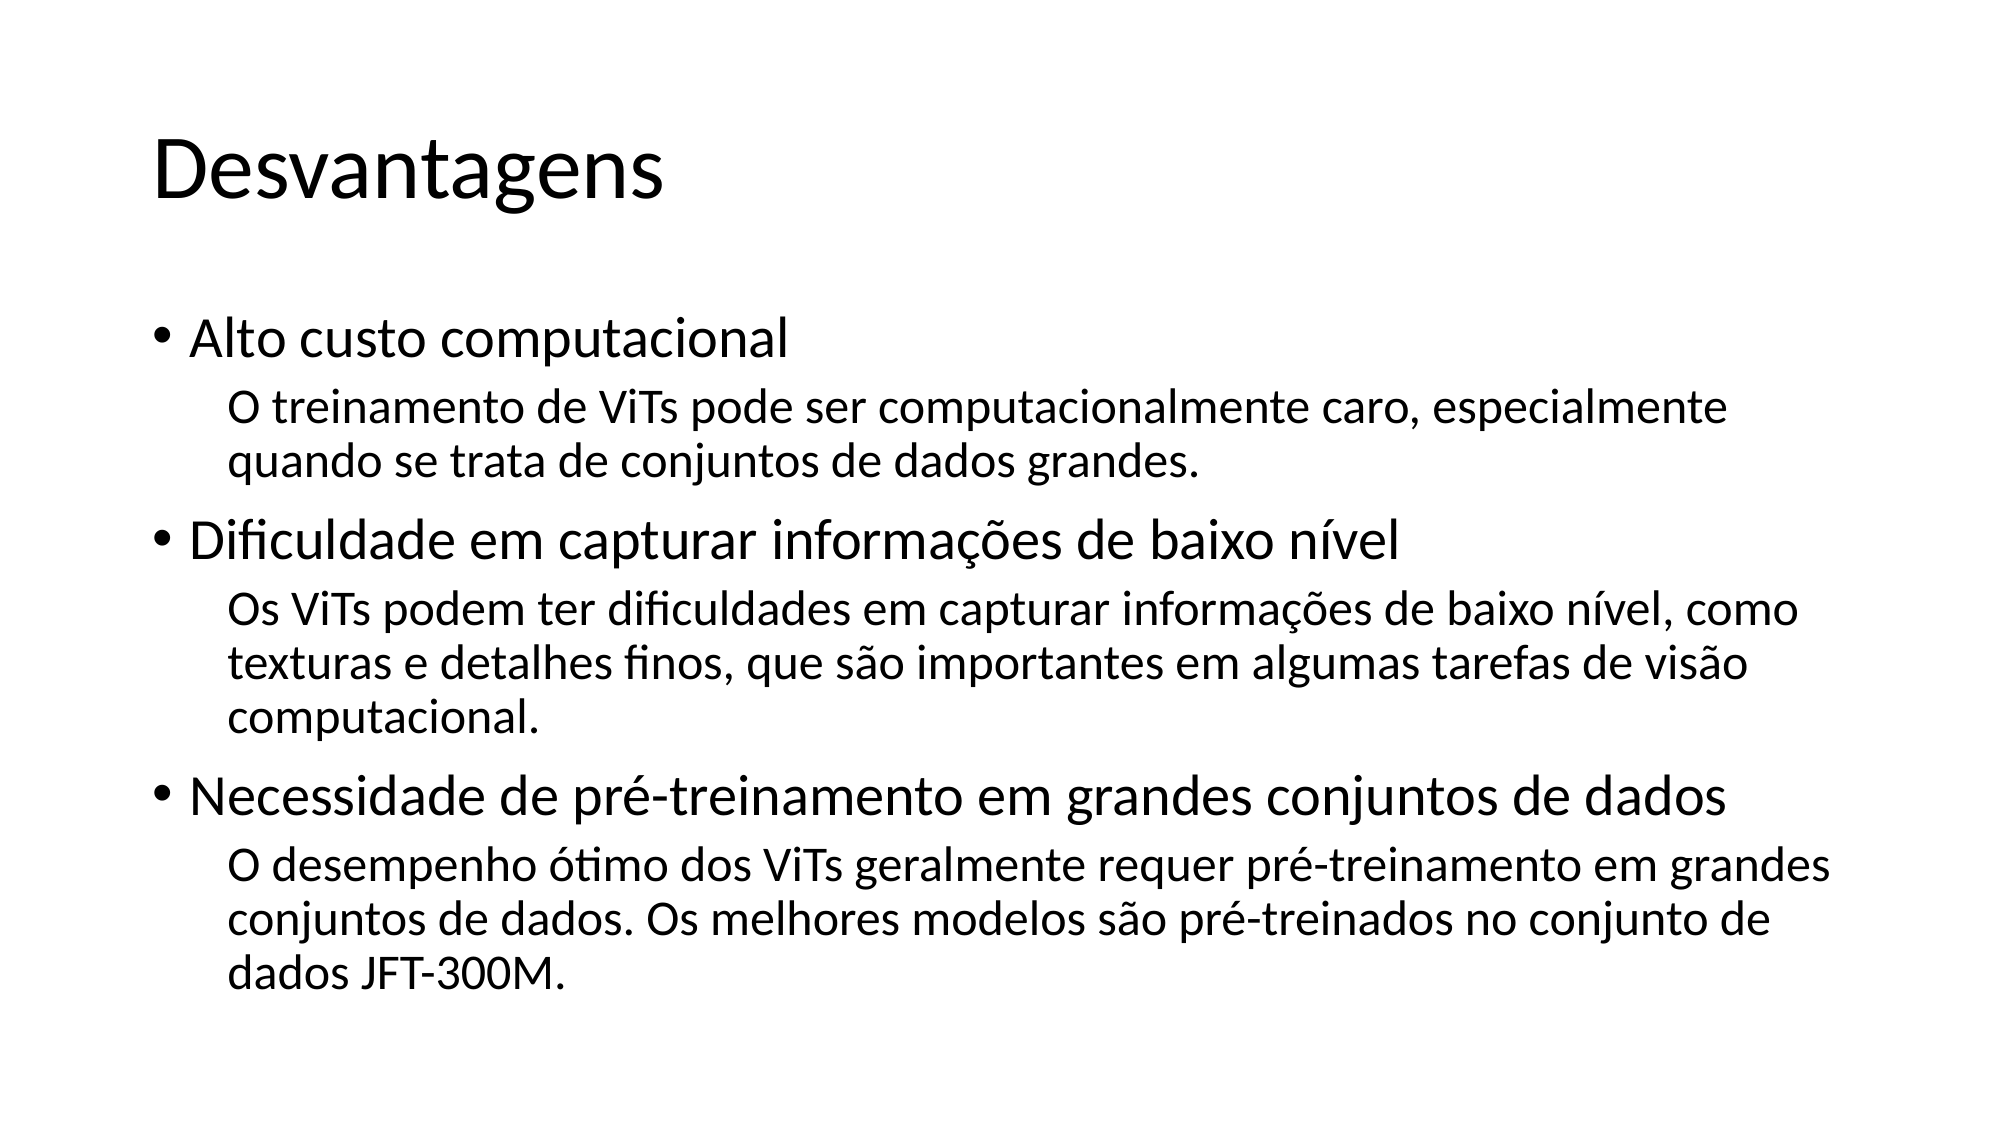

# Desvantagens
Alto custo computacional
O treinamento de ViTs pode ser computacionalmente caro, especialmente quando se trata de conjuntos de dados grandes.
Dificuldade em capturar informações de baixo nível
Os ViTs podem ter dificuldades em capturar informações de baixo nível, como texturas e detalhes finos, que são importantes em algumas tarefas de visão computacional.
Necessidade de pré-treinamento em grandes conjuntos de dados
O desempenho ótimo dos ViTs geralmente requer pré-treinamento em grandes conjuntos de dados. Os melhores modelos são pré-treinados no conjunto de dados JFT-300M.